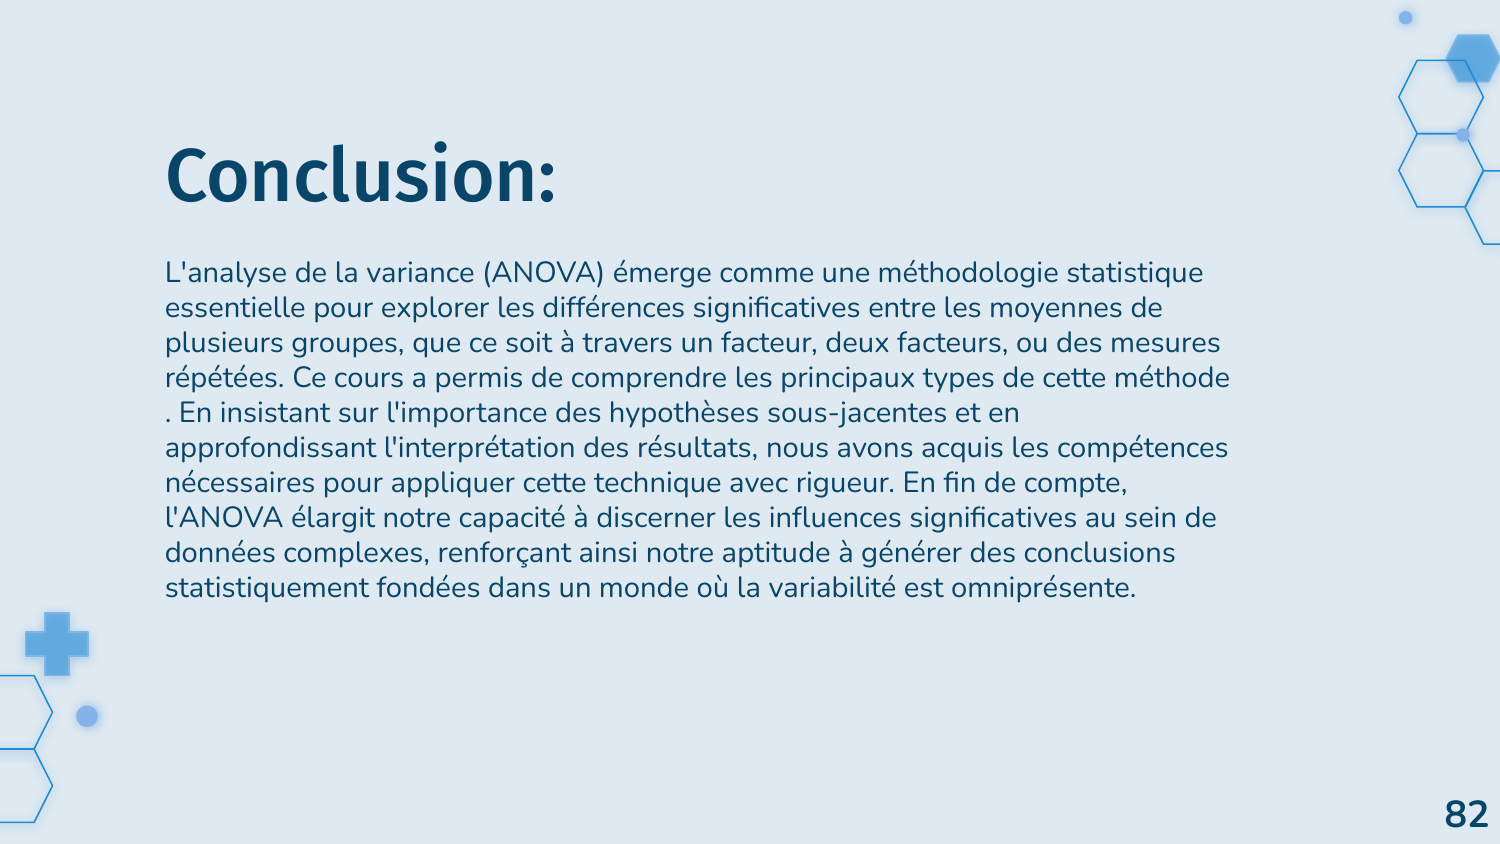

Conclusion:
L'analyse de la variance (ANOVA) émerge comme une méthodologie statistique essentielle pour explorer les différences significatives entre les moyennes de plusieurs groupes, que ce soit à travers un facteur, deux facteurs, ou des mesures répétées. Ce cours a permis de comprendre les principaux types de cette méthode . En insistant sur l'importance des hypothèses sous-jacentes et en approfondissant l'interprétation des résultats, nous avons acquis les compétences nécessaires pour appliquer cette technique avec rigueur. En fin de compte, l'ANOVA élargit notre capacité à discerner les influences significatives au sein de données complexes, renforçant ainsi notre aptitude à générer des conclusions statistiquement fondées dans un monde où la variabilité est omniprésente.
82